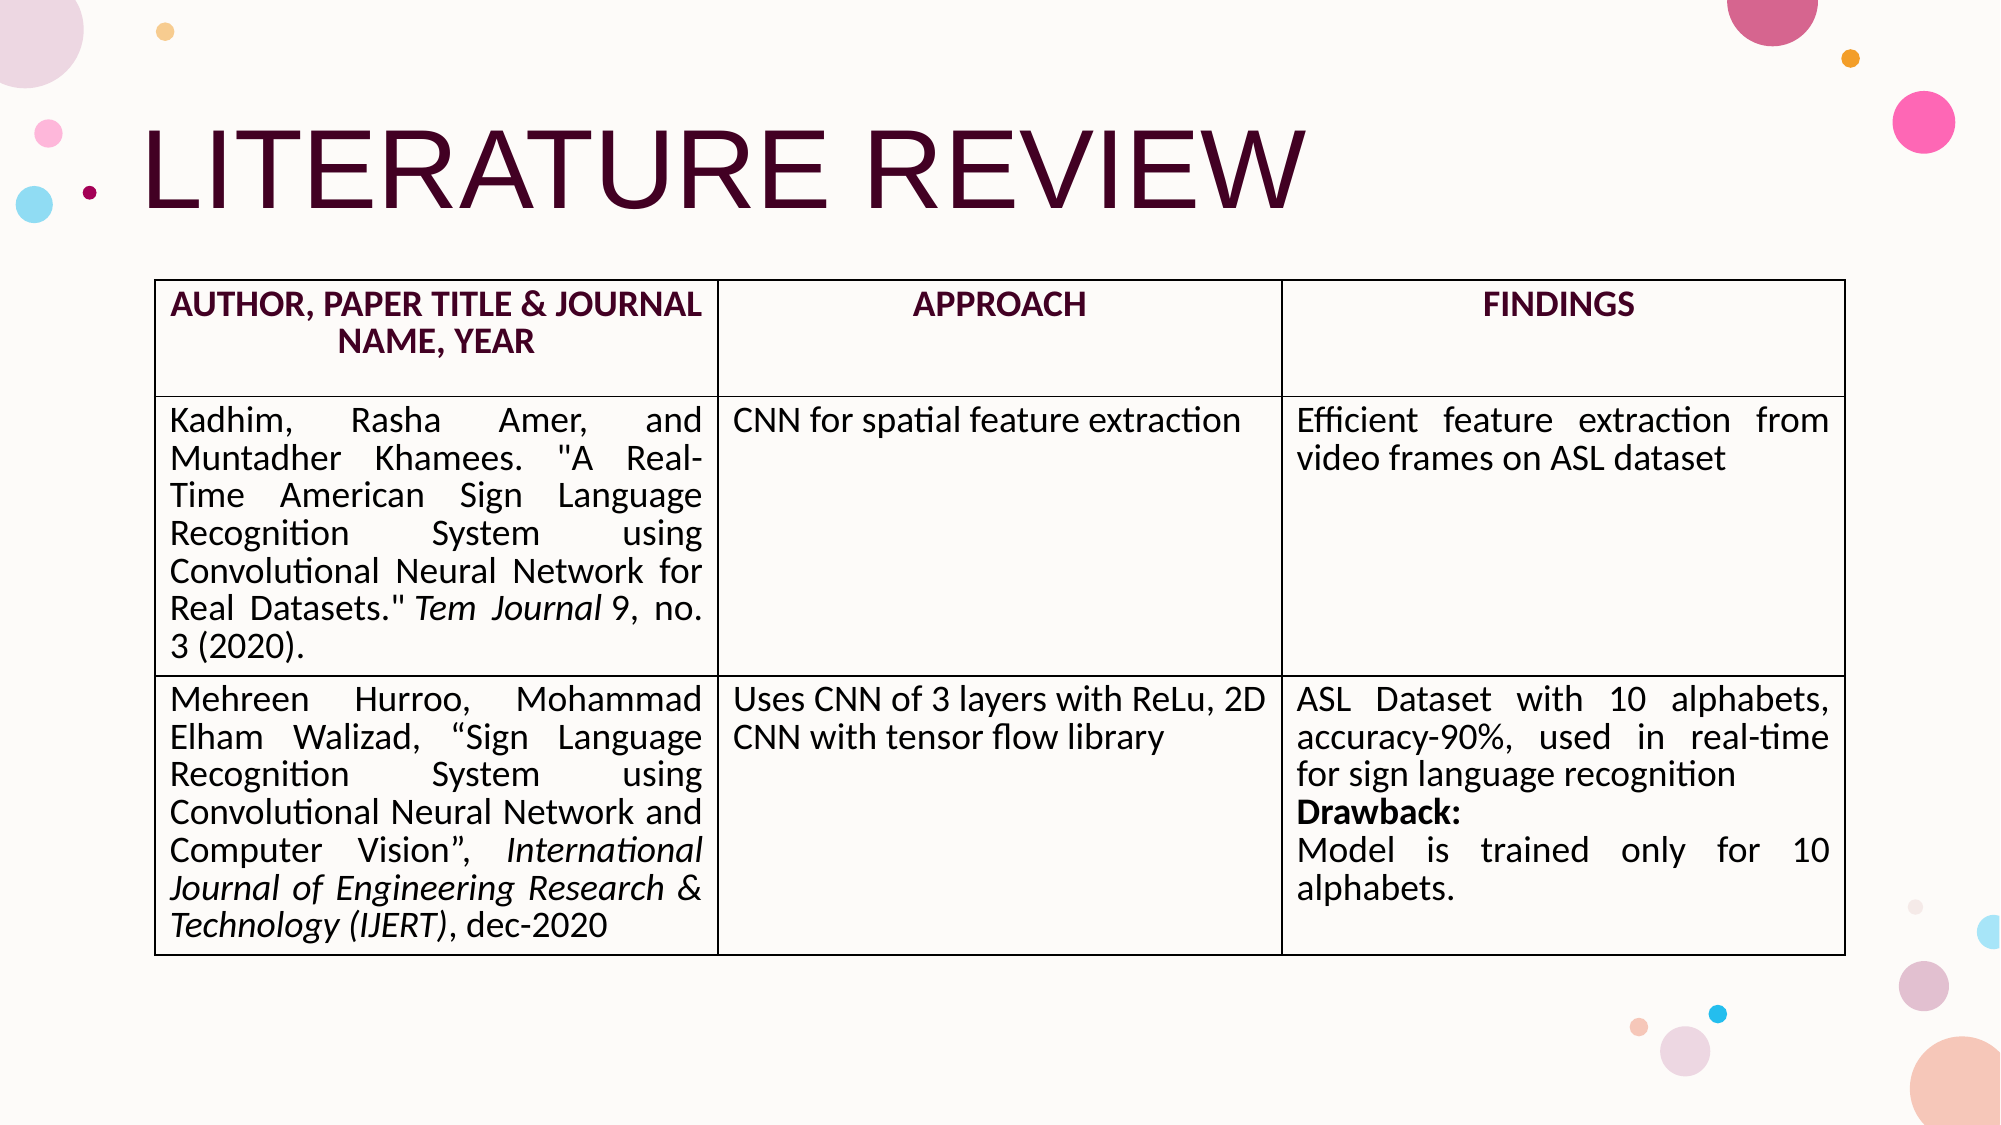

# LITERATURE REVIEW
| AUTHOR, PAPER TITLE & JOURNAL NAME, YEAR | APPROACH | FINDINGS |
| --- | --- | --- |
| Kadhim, Rasha Amer, and Muntadher Khamees. "A Real-Time American Sign Language Recognition System using Convolutional Neural Network for Real Datasets." Tem Journal 9, no. 3 (2020). | CNN for spatial feature extraction | Efficient feature extraction from video frames on ASL dataset |
| Mehreen Hurroo, Mohammad Elham Walizad, “Sign Language Recognition System using Convolutional Neural Network and Computer Vision”, International Journal of Engineering Research & Technology (IJERT), dec-2020 | Uses CNN of 3 layers with ReLu, 2D CNN with tensor flow library | ASL Dataset with 10 alphabets, accuracy-90%, used in real-time for sign language recognition Drawback: Model is trained only for 10 alphabets. |